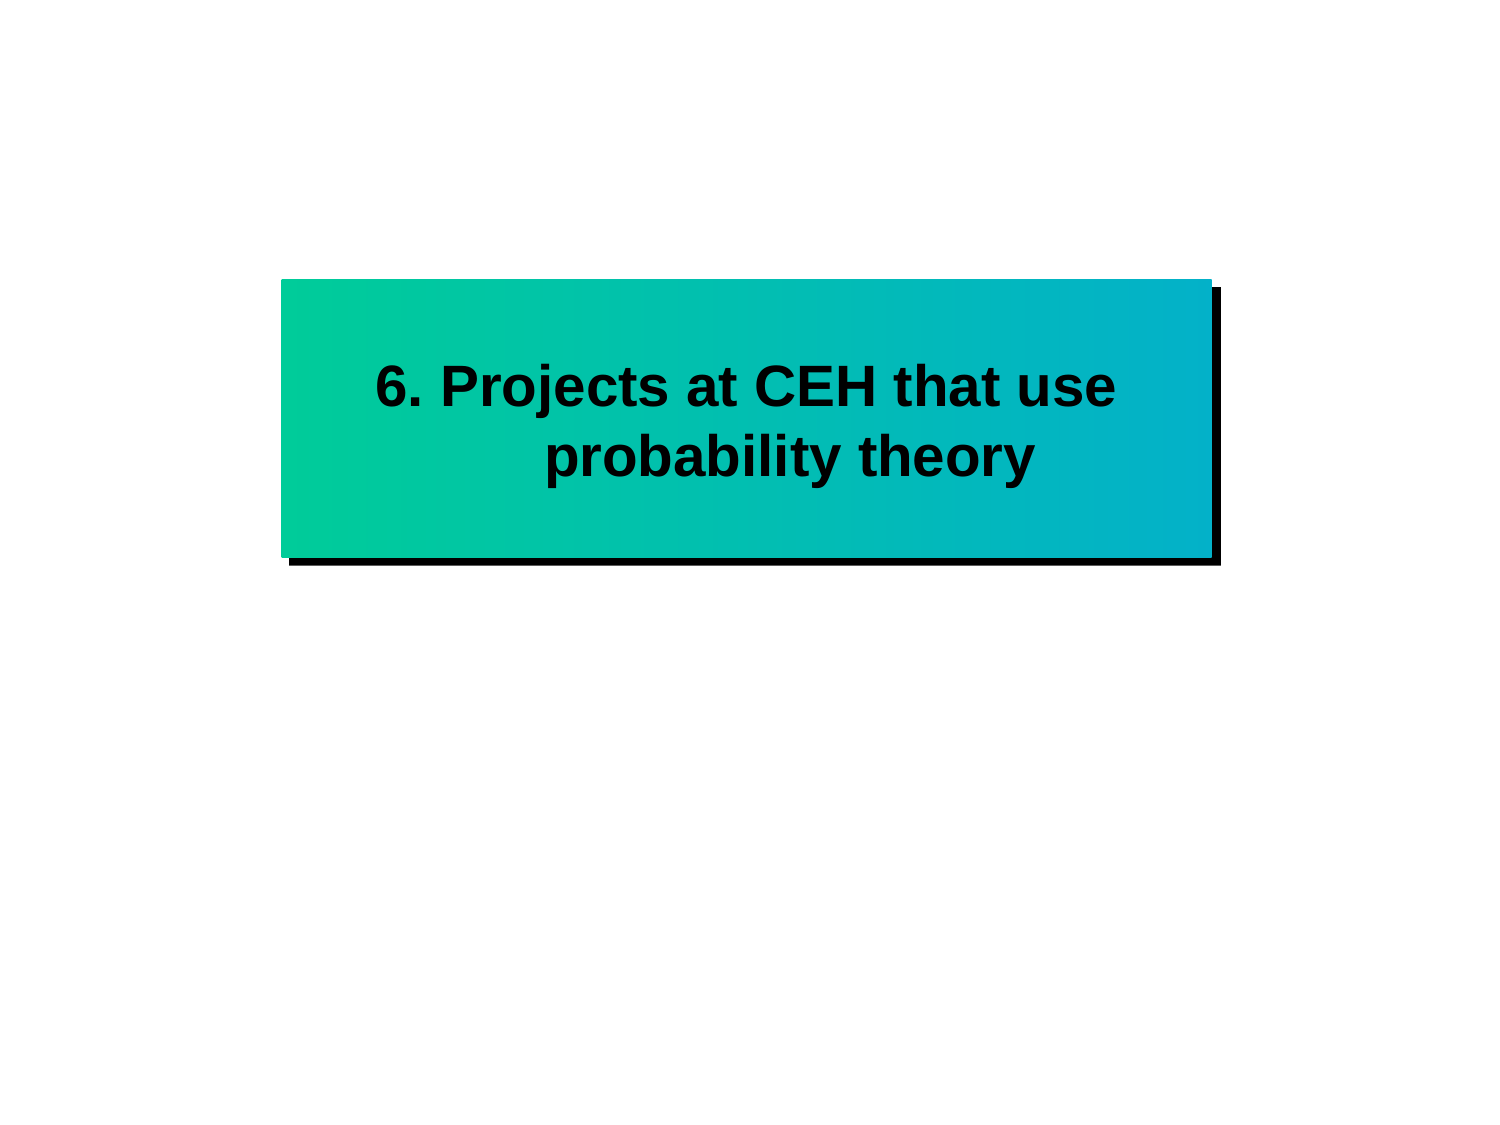

# 6. Projects at CEH that use probability theory